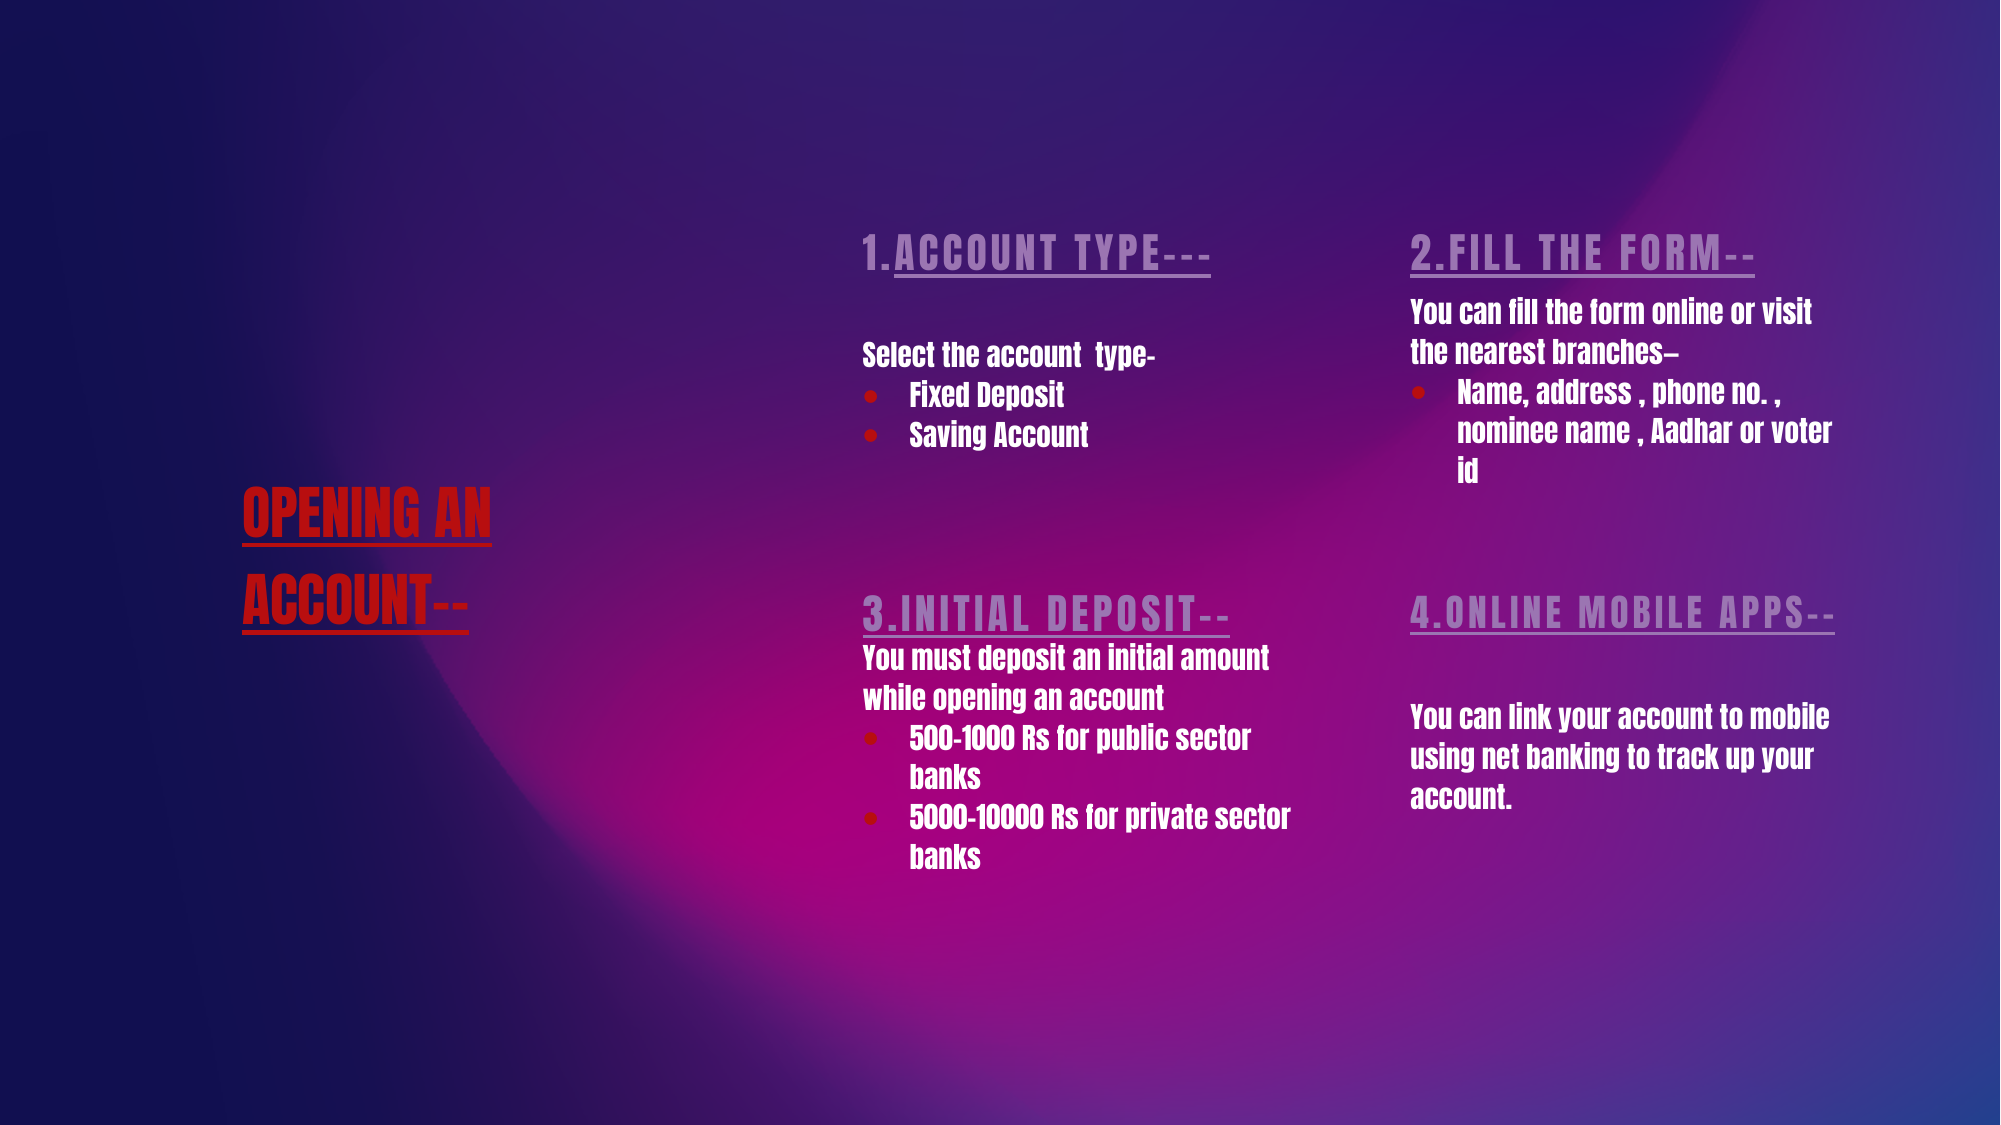

1.Account type---
2.FILL THE FORM--
Select the account  type–
Fixed Deposit
Saving Account
You can fill the form online or visit the nearest branches—
Name, address , phone no. , nominee name , Aadhar or voter id
# Opening an account--
3.Initial Deposit--
4.ONLINE MOBILE APPS--
You can link your account to mobile using net banking to track up your account.
You must deposit an initial amount while opening an account
500-1000 Rs for public sector banks
5000-10000 Rs for private sector banks